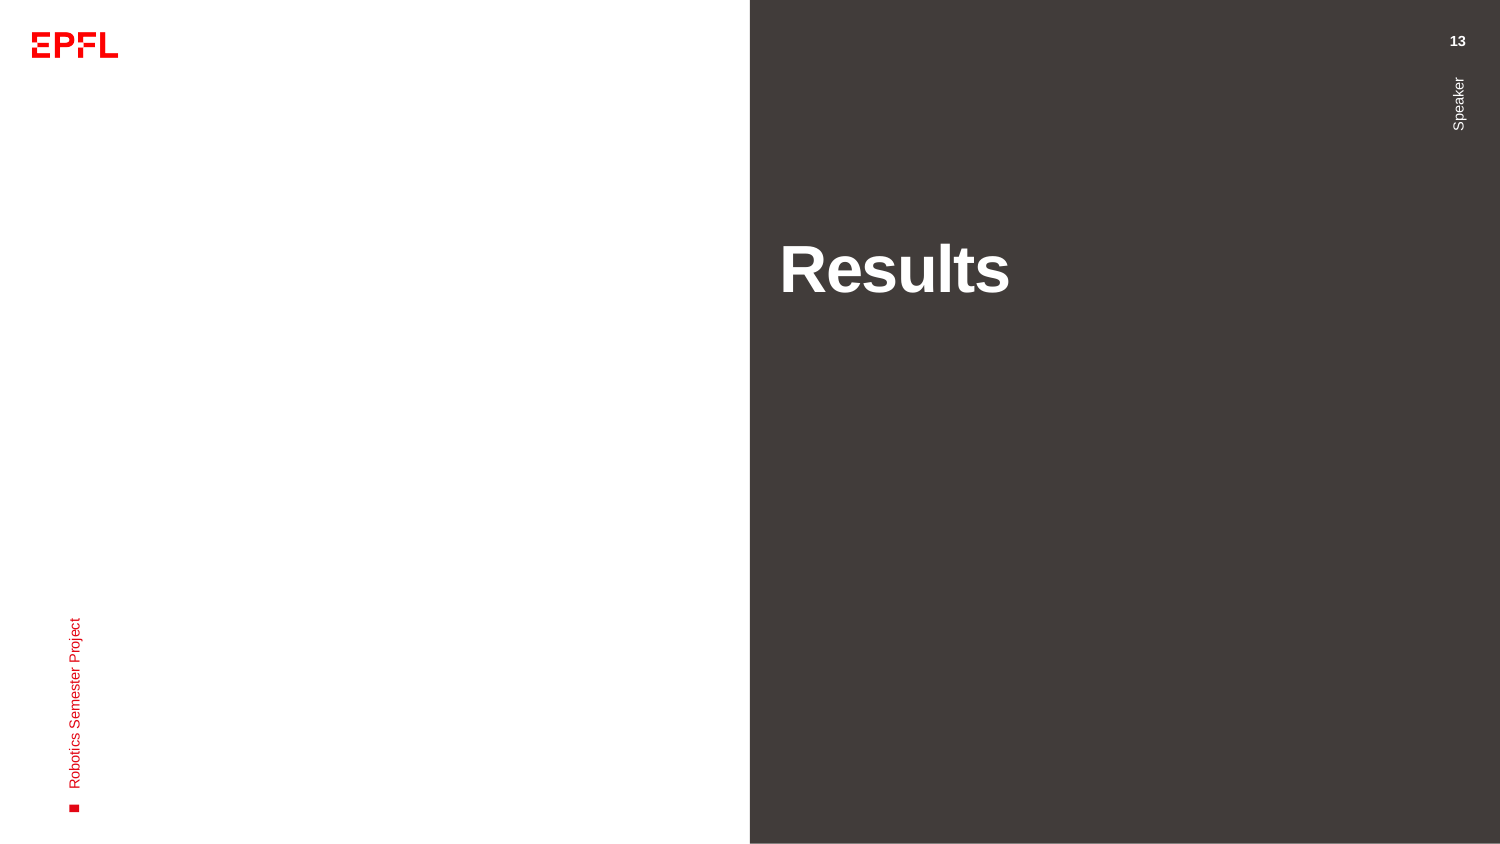

13
# Results
Speaker

Robotics Semester Project